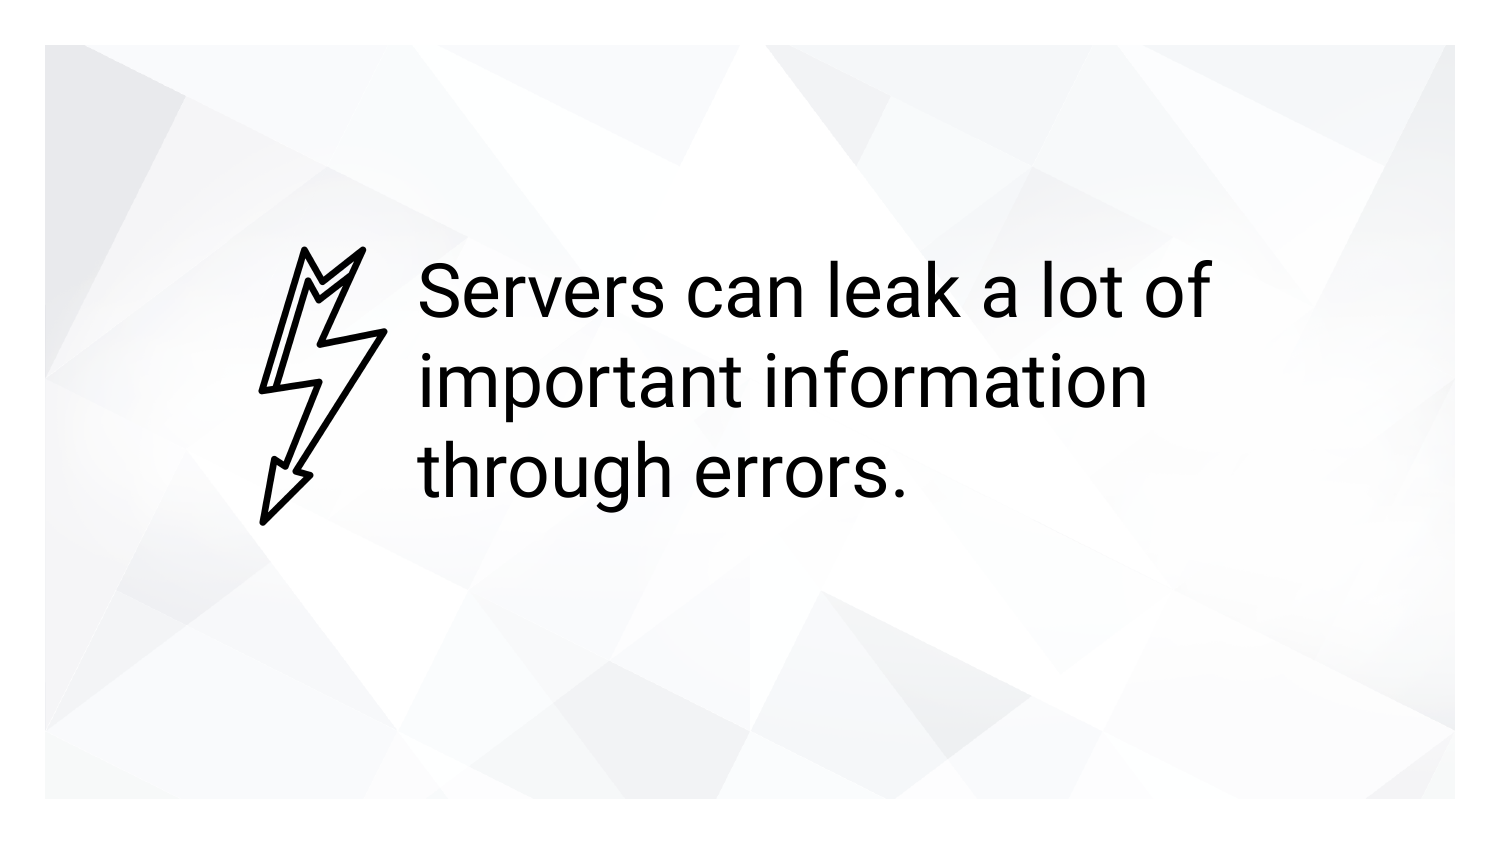

# Servers can leak a lot of important information through errors.